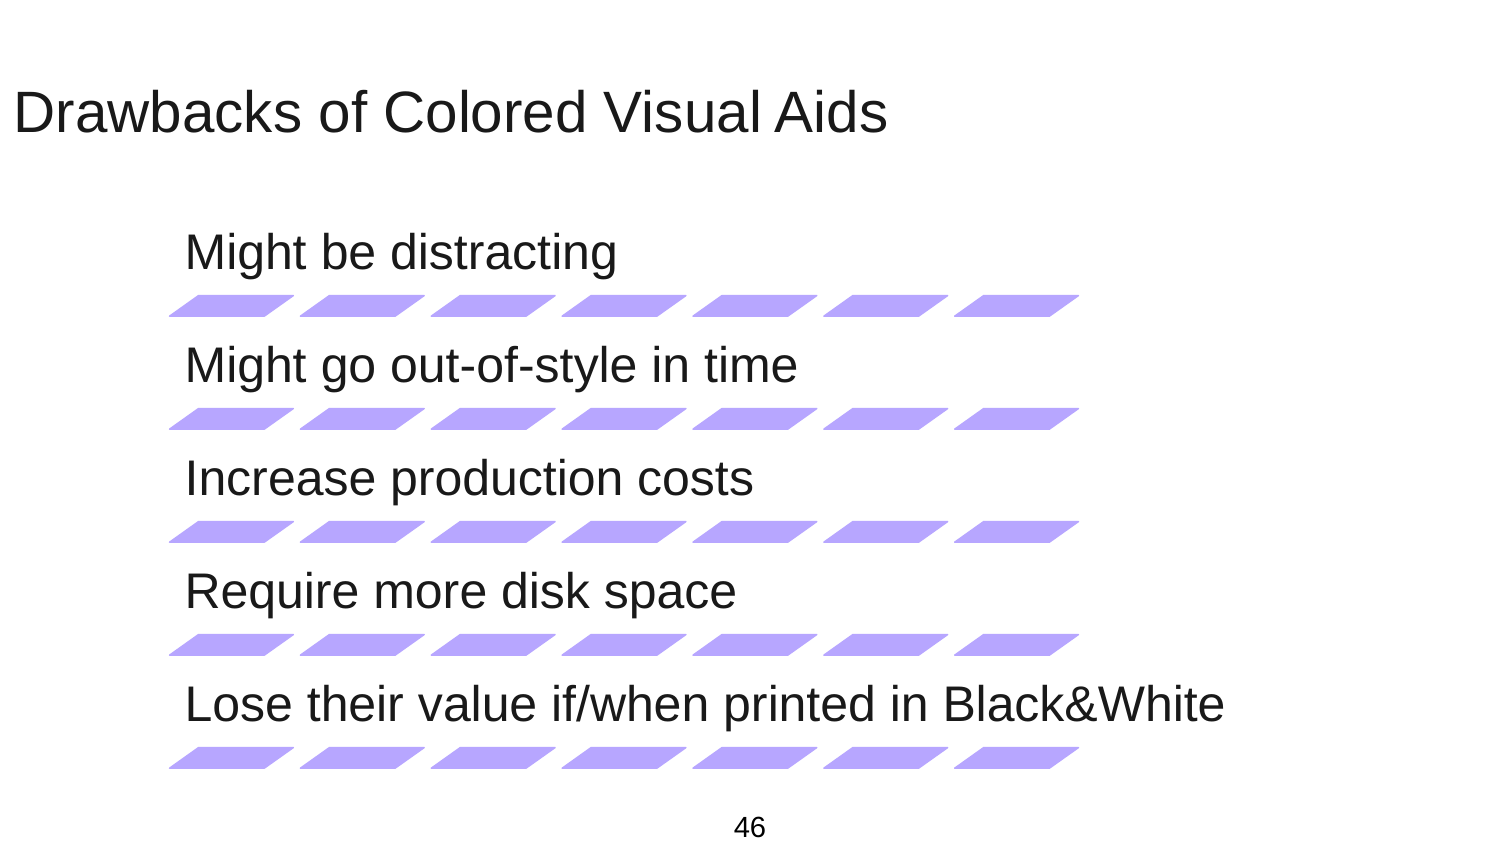

# Drawbacks of Colored Visual Aids
Might be distracting
Might go out-of-style in time
Increase production costs
Require more disk space
Lose their value if/when printed in Black&White
46